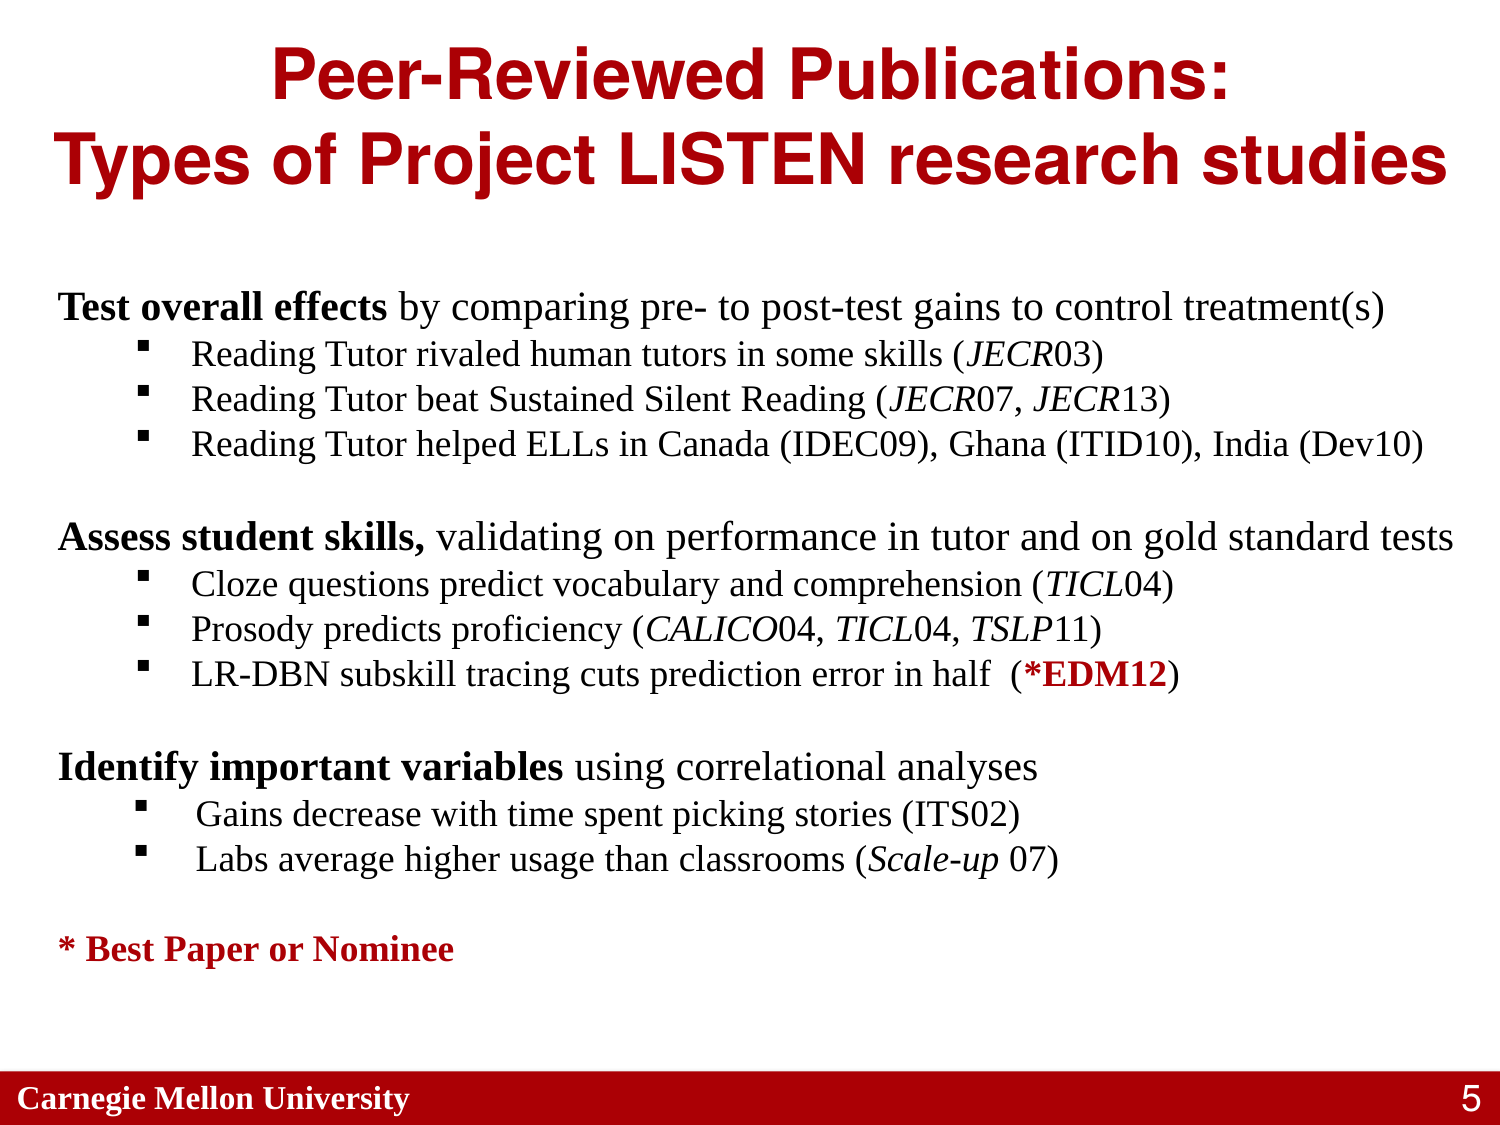

Peer-Reviewed Publications:
Types of Project LISTEN research studies
Test overall effects by comparing pre- to post-test gains to control treatment(s)
Reading Tutor rivaled human tutors in some skills (JECR03)
Reading Tutor beat Sustained Silent Reading (JECR07, JECR13)
Reading Tutor helped ELLs in Canada (IDEC09), Ghana (ITID10), India (Dev10)

Assess student skills, validating on performance in tutor and on gold standard tests
Cloze questions predict vocabulary and comprehension (TICL04)
Prosody predicts proficiency (CALICO04, TICL04, TSLP11)
LR-DBN subskill tracing cuts prediction error in half  (*EDM12)

Identify important variables using correlational analyses
Gains decrease with time spent picking stories (ITS02)
Labs average higher usage than classrooms (Scale-up 07)

* Best Paper or Nominee